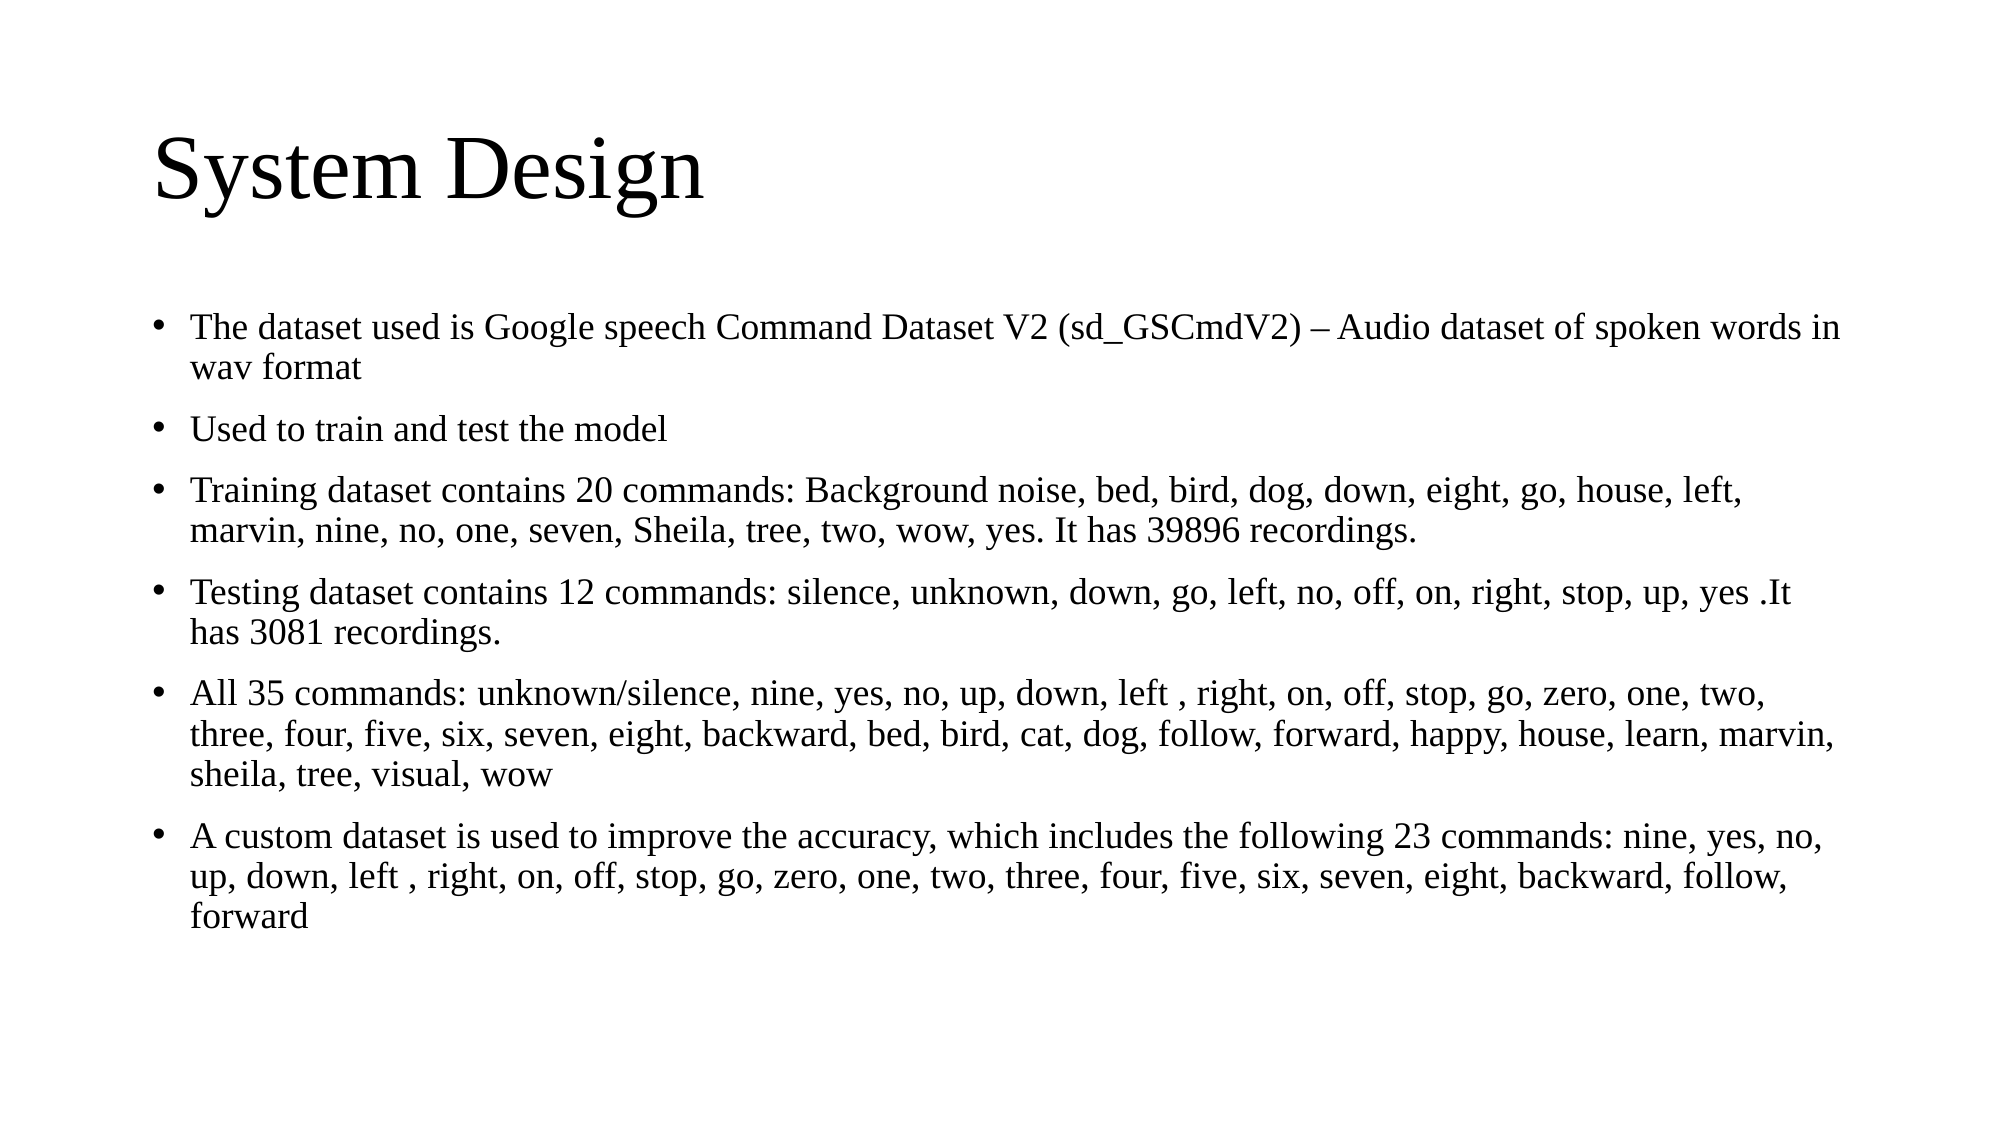

# System Design
The dataset used is Google speech Command Dataset V2 (sd_GSCmdV2) – Audio dataset of spoken words in wav format
Used to train and test the model
Training dataset contains 20 commands: Background noise, bed, bird, dog, down, eight, go, house, left, marvin, nine, no, one, seven, Sheila, tree, two, wow, yes. It has 39896 recordings.
Testing dataset contains 12 commands: silence, unknown, down, go, left, no, off, on, right, stop, up, yes .It has 3081 recordings.
All 35 commands: unknown/silence, nine, yes, no, up, down, left , right, on, off, stop, go, zero, one, two, three, four, five, six, seven, eight, backward, bed, bird, cat, dog, follow, forward, happy, house, learn, marvin, sheila, tree, visual, wow
A custom dataset is used to improve the accuracy, which includes the following 23 commands: nine, yes, no, up, down, left , right, on, off, stop, go, zero, one, two, three, four, five, six, seven, eight, backward, follow, forward